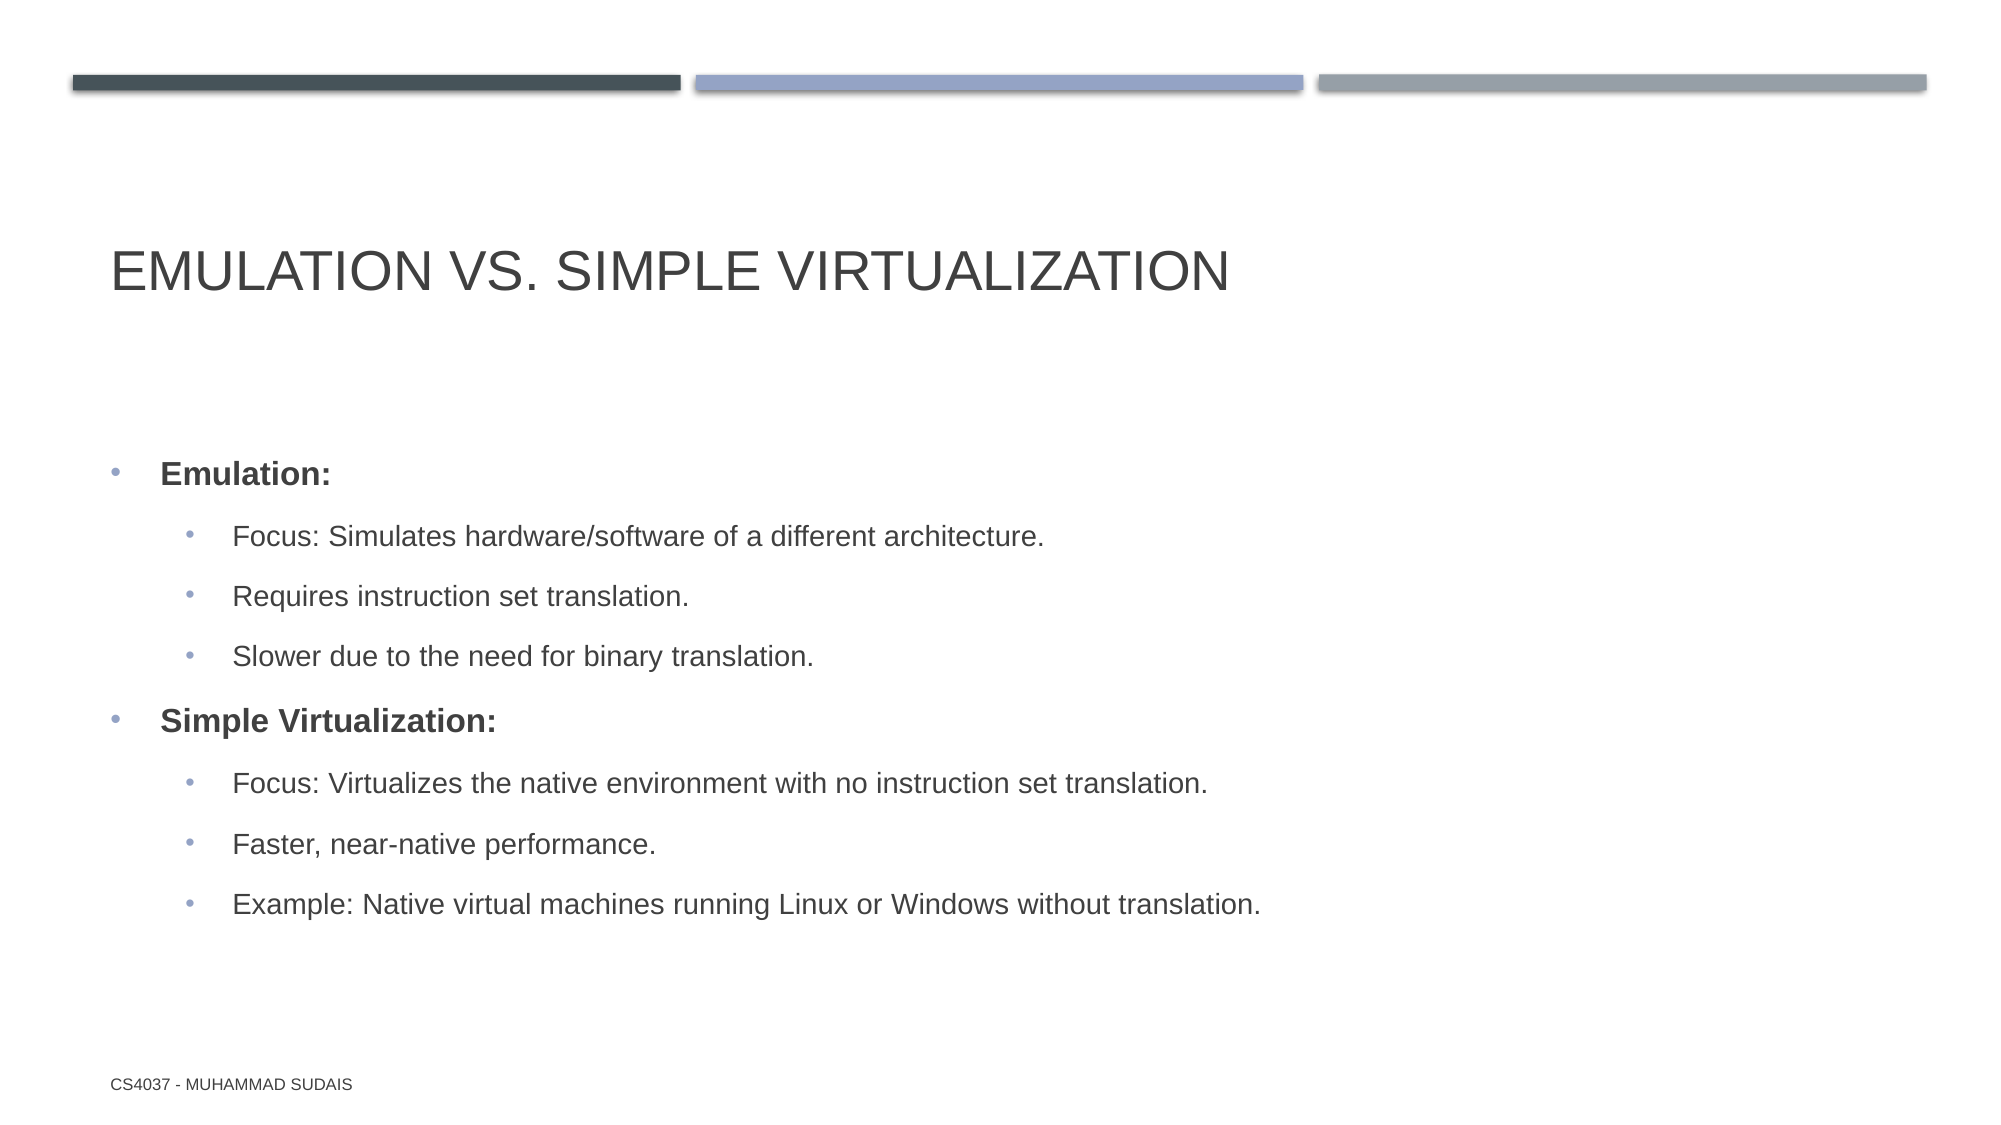

# Emulation vs. Simple Virtualization
Emulation:
Focus: Simulates hardware/software of a different architecture.
Requires instruction set translation.
Slower due to the need for binary translation.
Simple Virtualization:
Focus: Virtualizes the native environment with no instruction set translation.
Faster, near-native performance.
Example: Native virtual machines running Linux or Windows without translation.
CS4037 - Muhammad Sudais